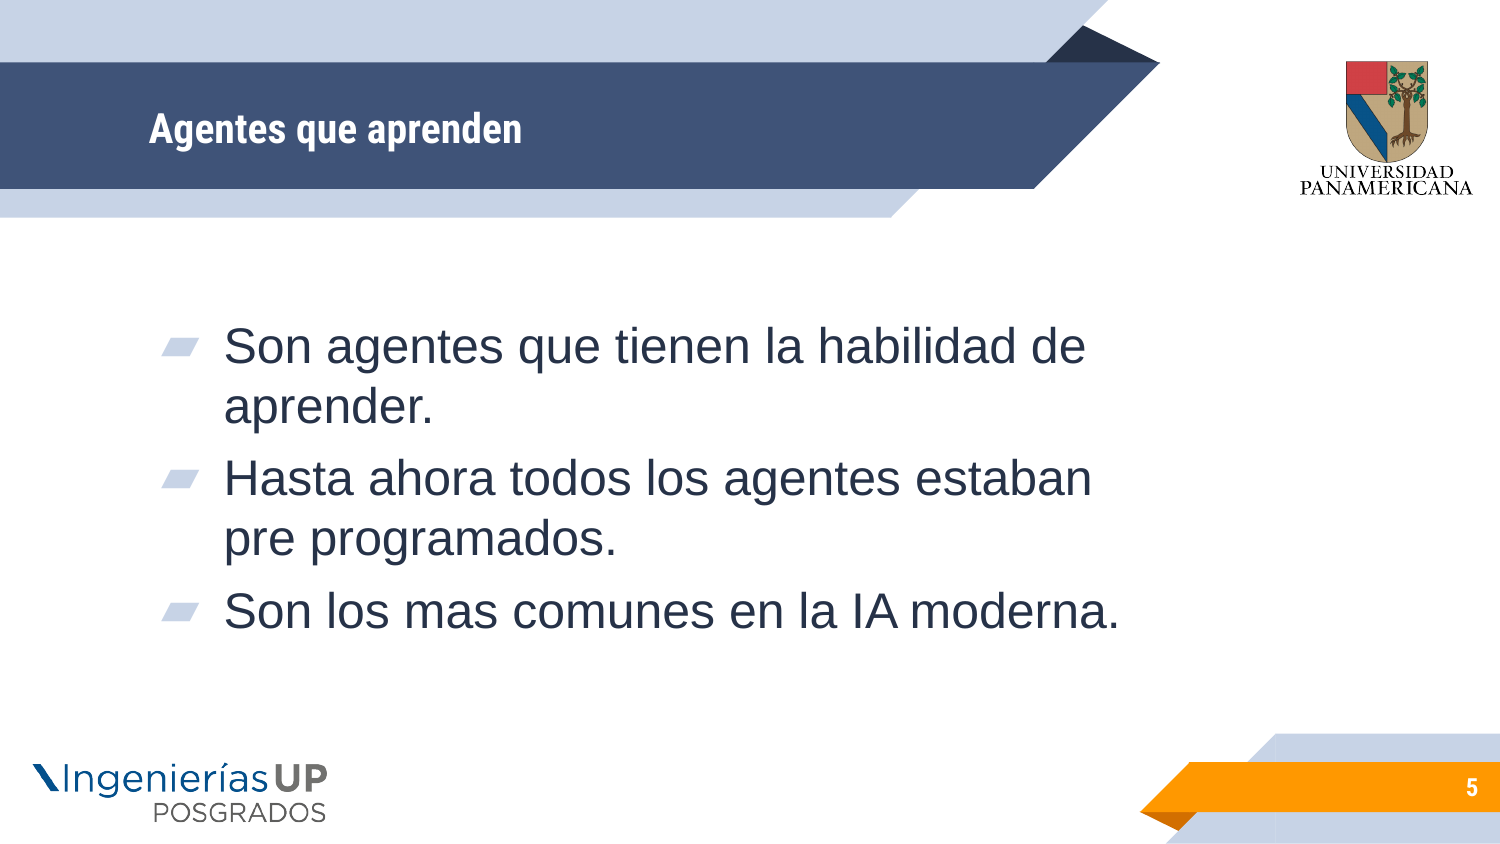

# Agentes que aprenden
Son agentes que tienen la habilidad de aprender.
Hasta ahora todos los agentes estaban pre programados.
Son los mas comunes en la IA moderna.
5